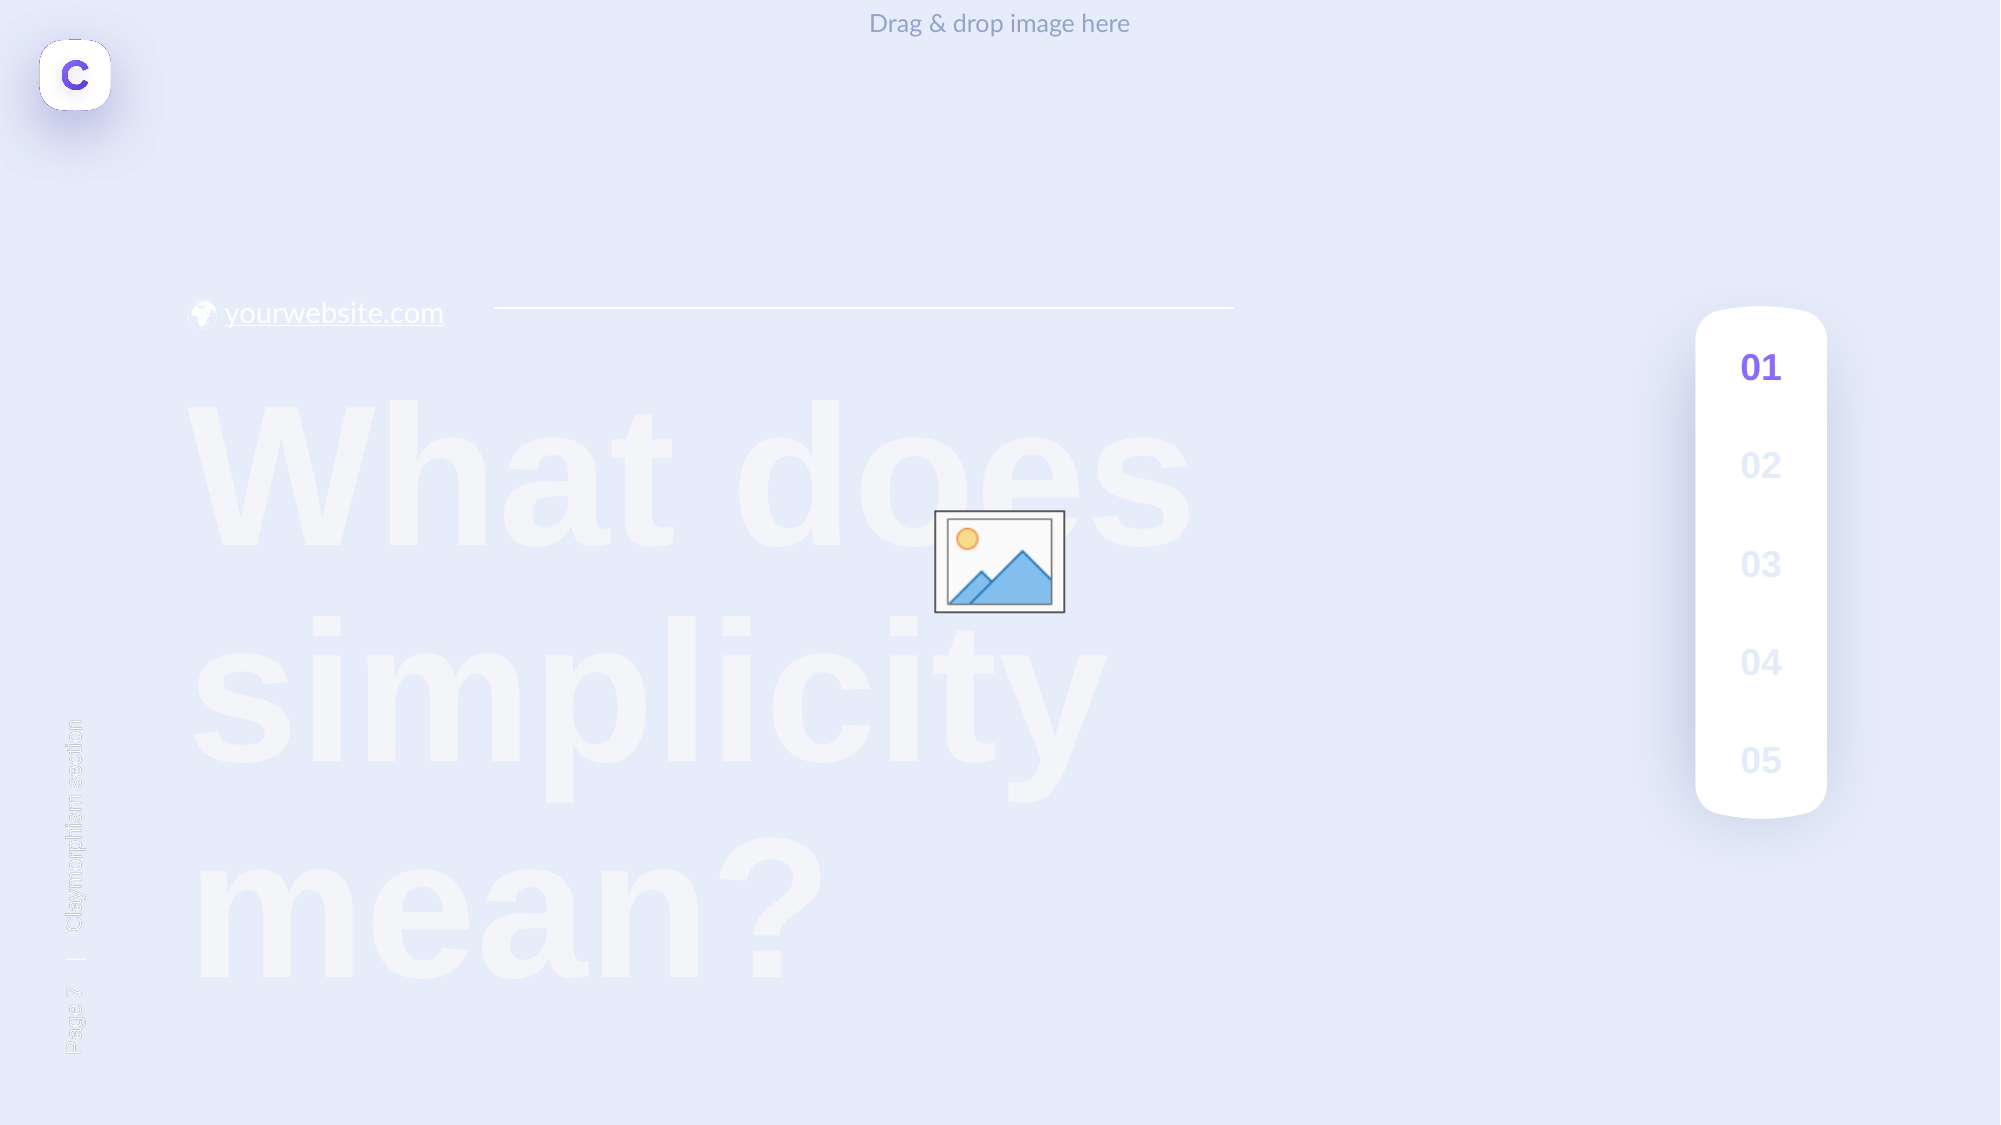

🌍 yourwebsite.com

01
What does simplicity mean?
02
03
04
05
Page 7    |    Claymorphism section